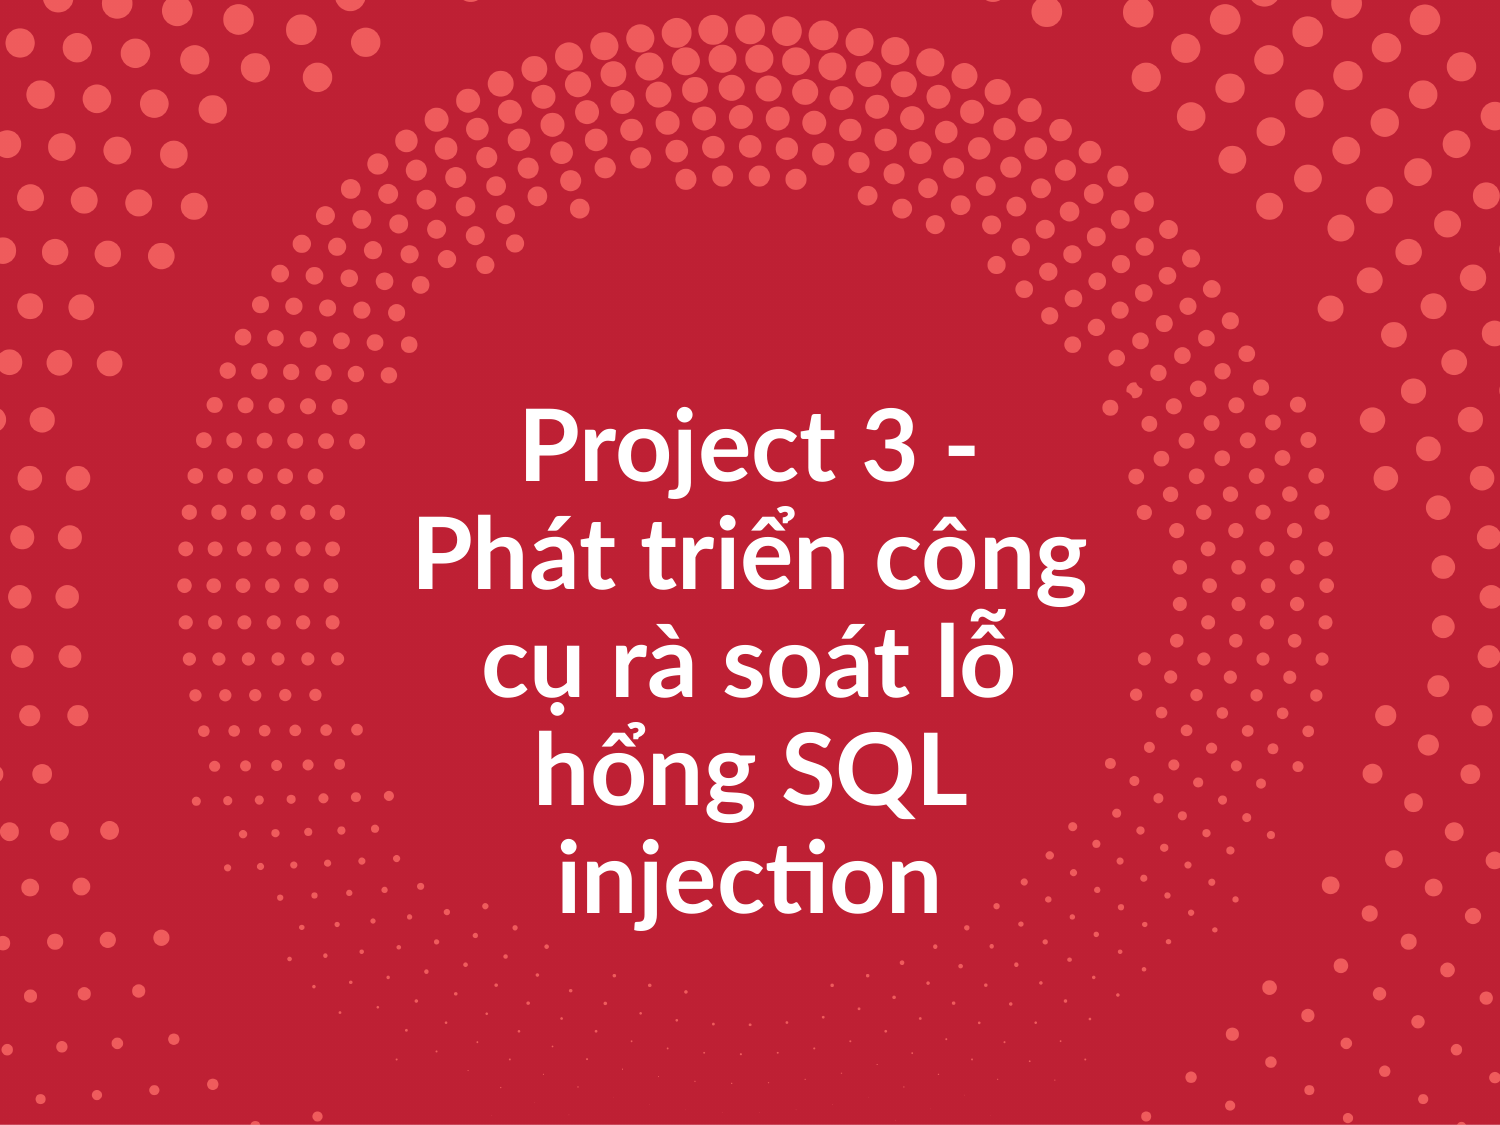

# Project 3 - Phát triển công cụ rà soát lỗ hổng SQL injection